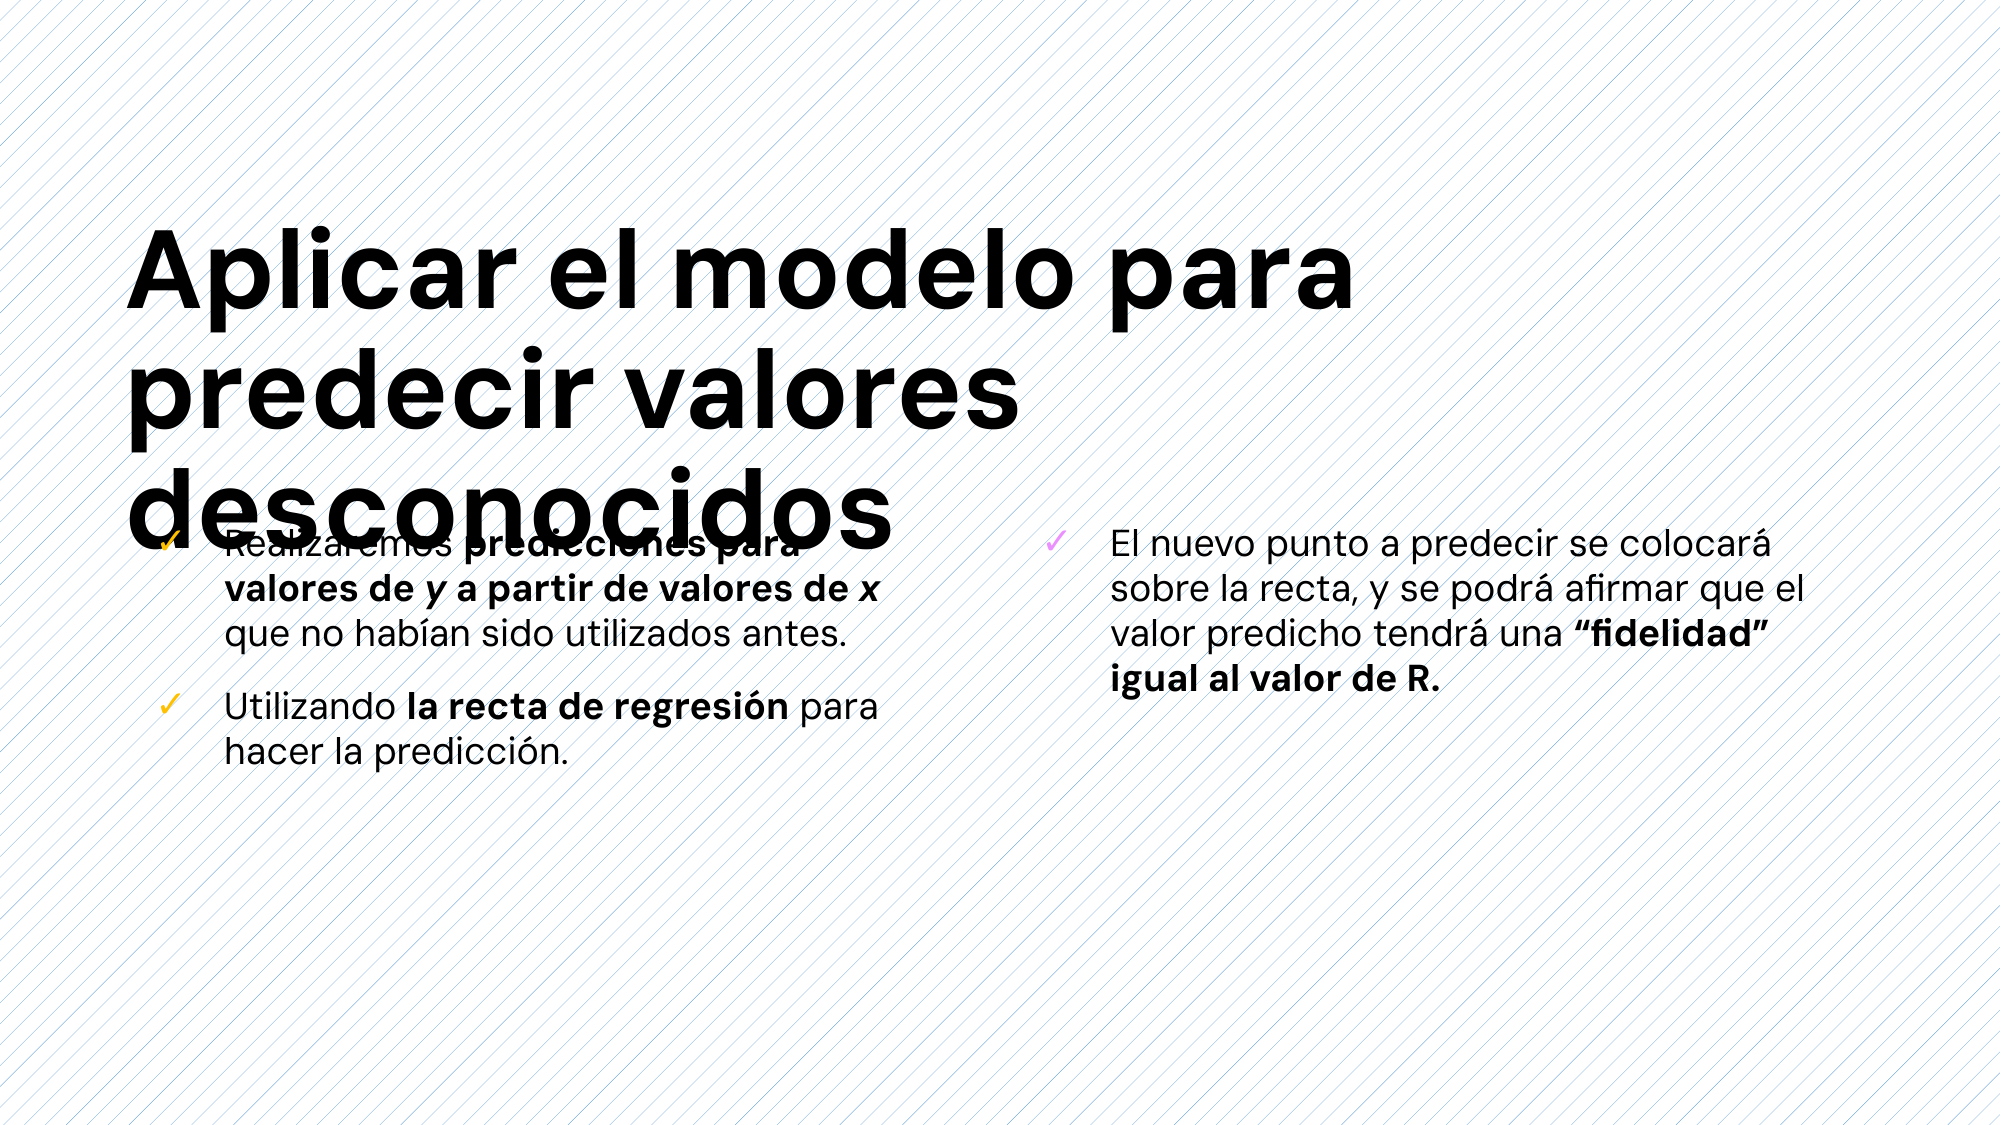

Aplicar el modelo para predecir valores desconocidos
Realizaremos predicciones para valores de y a partir de valores de x que no habían sido utilizados antes.
Utilizando la recta de regresión para hacer la predicción.

El nuevo punto a predecir se colocará sobre la recta, y se podrá afirmar que el valor predicho tendrá una “fidelidad” igual al valor de R.